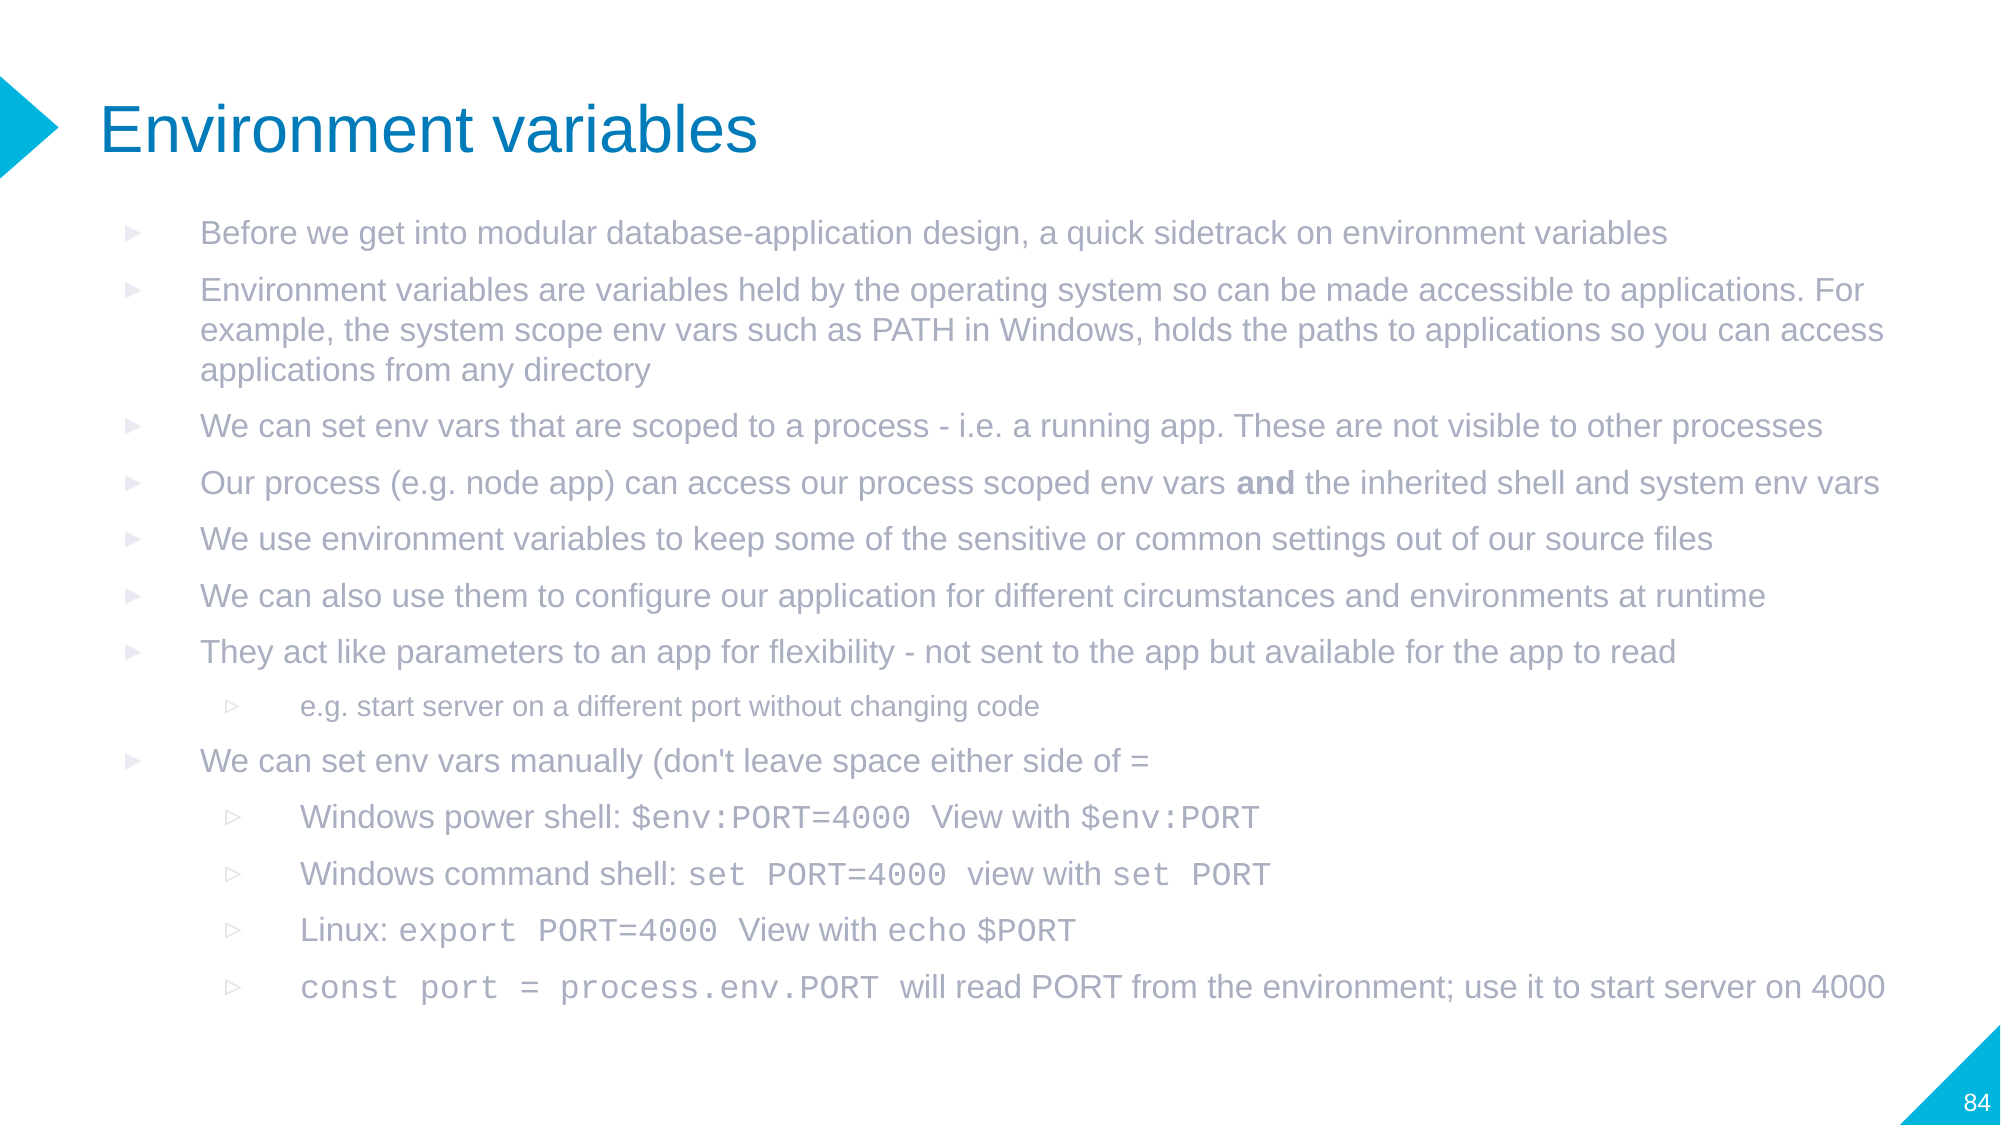

# Environment variables
Before we get into modular database-application design, a quick sidetrack on environment variables
Environment variables are variables held by the operating system so can be made accessible to applications. For example, the system scope env vars such as PATH in Windows, holds the paths to applications so you can access applications from any directory
We can set env vars that are scoped to a process - i.e. a running app. These are not visible to other processes
Our process (e.g. node app) can access our process scoped env vars and the inherited shell and system env vars
We use environment variables to keep some of the sensitive or common settings out of our source files
We can also use them to configure our application for different circumstances and environments at runtime
They act like parameters to an app for flexibility - not sent to the app but available for the app to read
e.g. start server on a different port without changing code
We can set env vars manually (don't leave space either side of =
Windows power shell: $env:PORT=4000 View with $env:PORT
Windows command shell: set PORT=4000 view with set PORT
Linux: export PORT=4000 View with echo $PORT
const port = process.env.PORT will read PORT from the environment; use it to start server on 4000

84